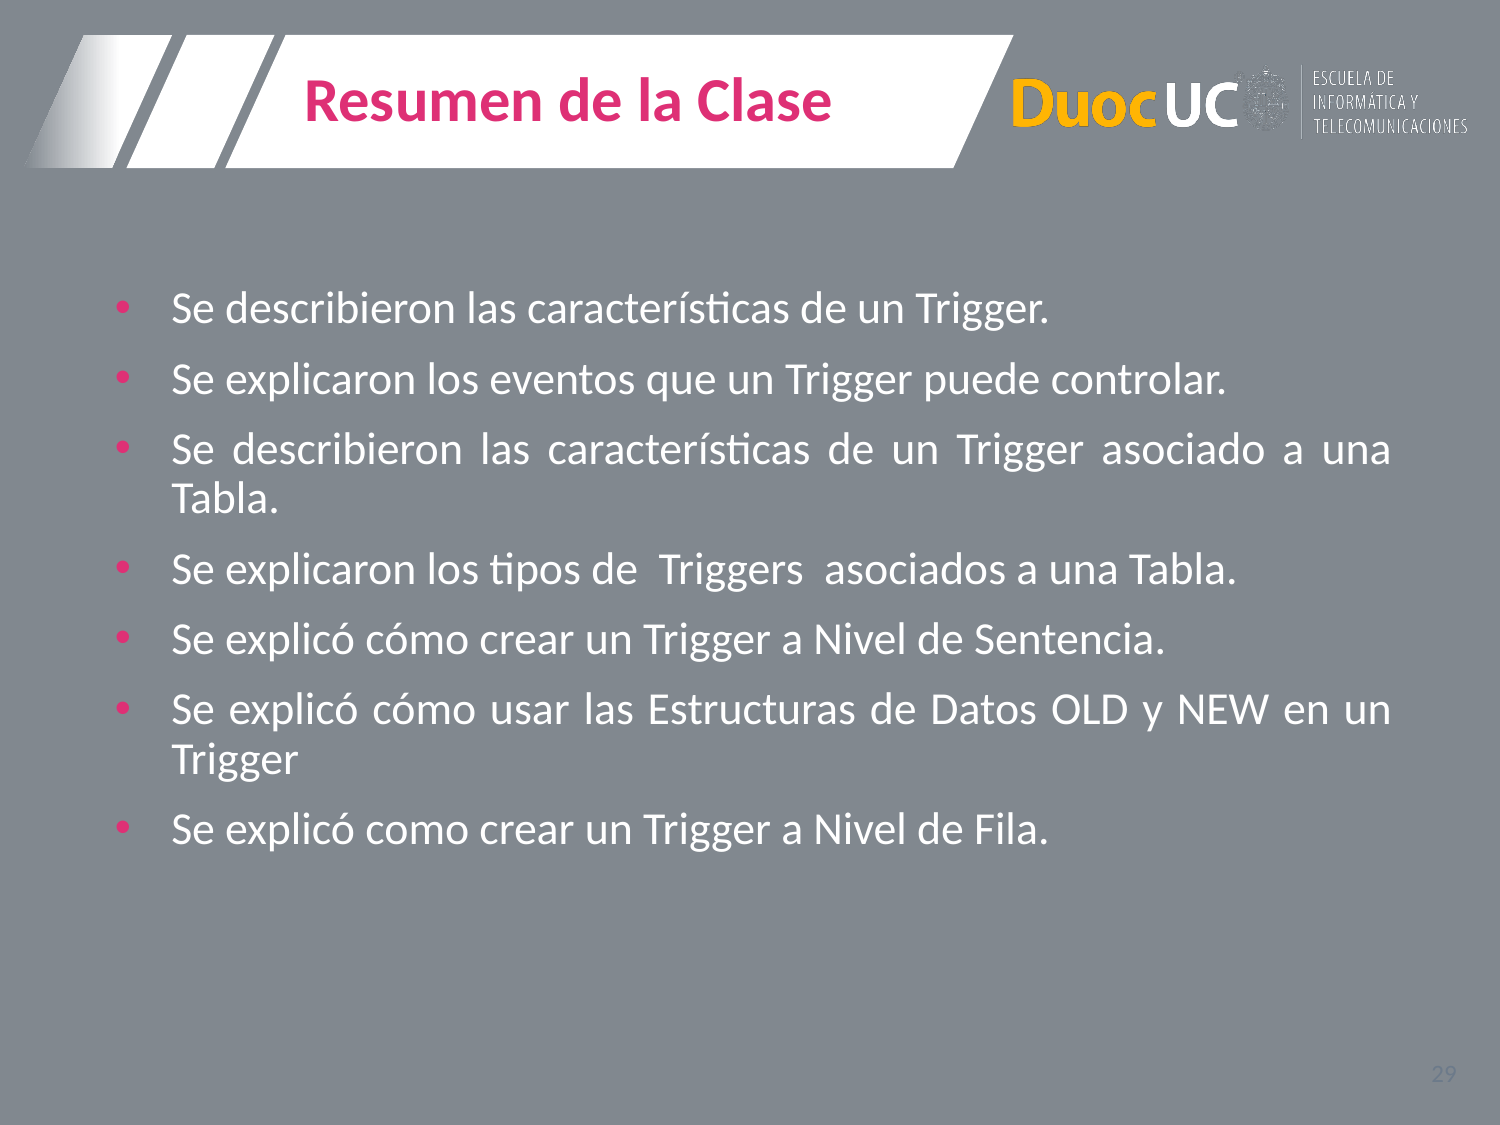

# Resumen de la Clase
Se describieron las características de un Trigger.
Se explicaron los eventos que un Trigger puede controlar.
Se describieron las características de un Trigger asociado a una Tabla.
Se explicaron los tipos de  Triggers  asociados a una Tabla.
Se explicó cómo crear un Trigger a Nivel de Sentencia.
Se explicó cómo usar las Estructuras de Datos OLD y NEW en un Trigger
Se explicó como crear un Trigger a Nivel de Fila.
29